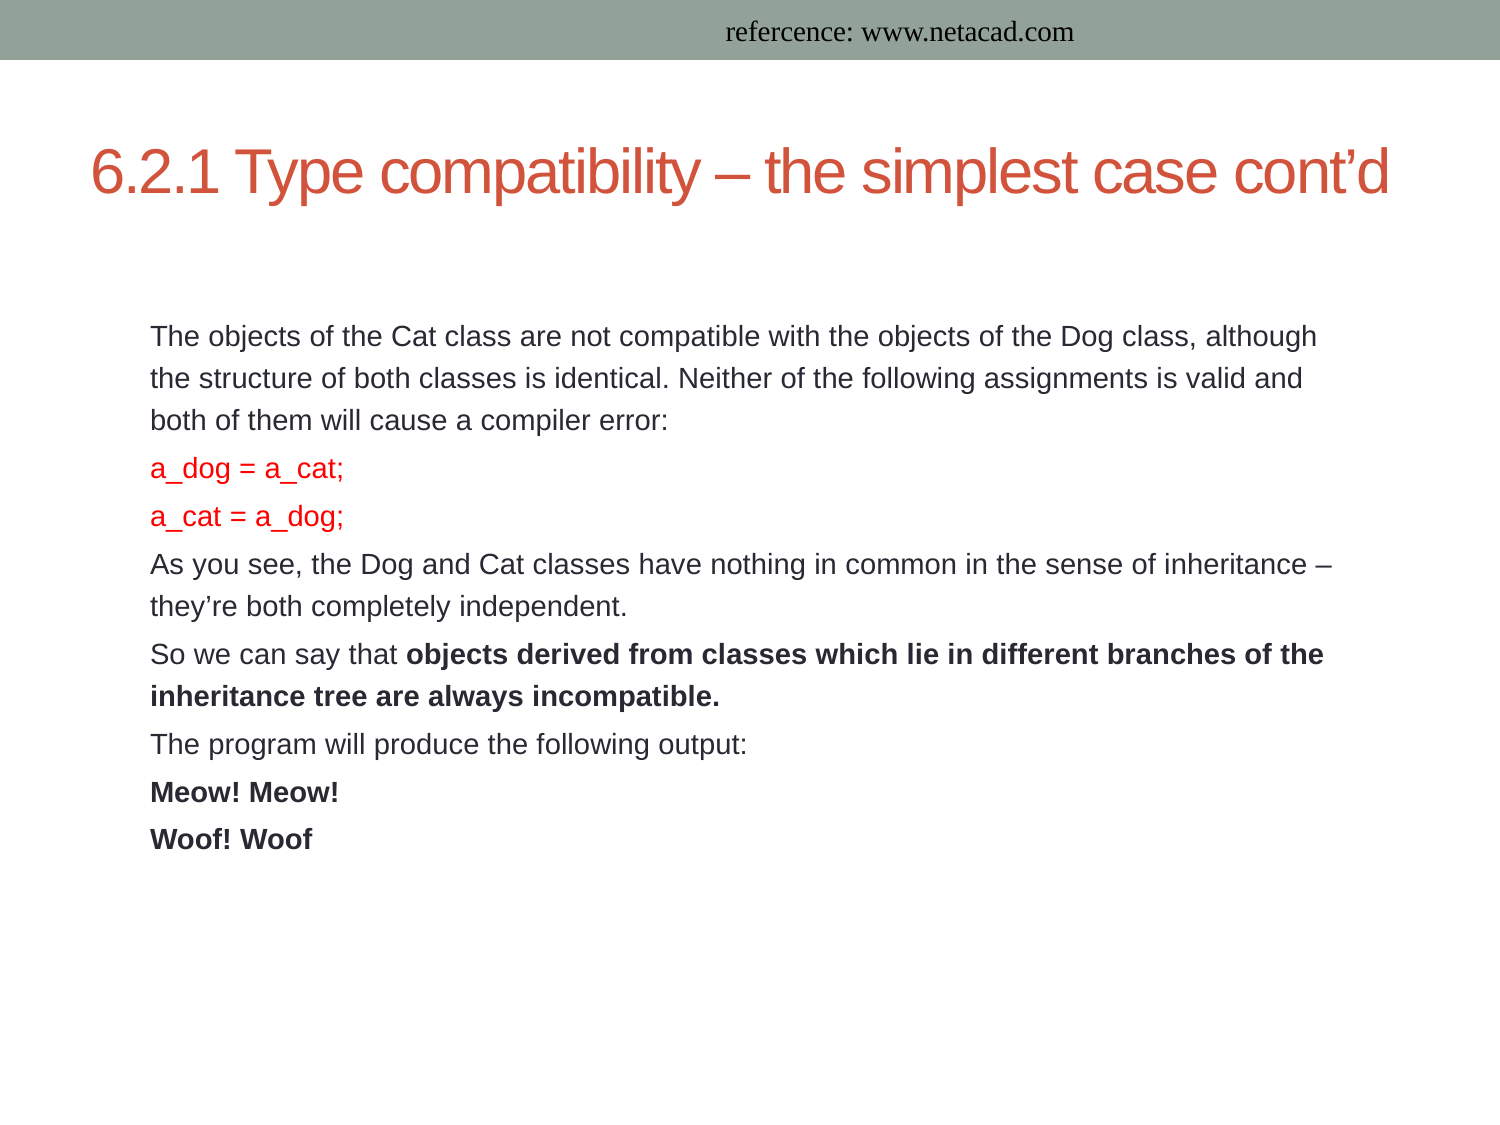

refercence: www.netacad.com
# 6.2.1 Type compatibility – the simplest case cont’d
The objects of the Cat class are not compatible with the objects of the Dog class, although the structure of both classes is identical. Neither of the following assignments is valid and both of them will cause a compiler error:
a_dog = a_cat;
a_cat = a_dog;
As you see, the Dog and Cat classes have nothing in common in the sense of inheritance – they’re both completely independent.
So we can say that objects derived from classes which lie in different branches of the inheritance tree are always incompatible.
The program will produce the following output:
Meow! Meow!
Woof! Woof